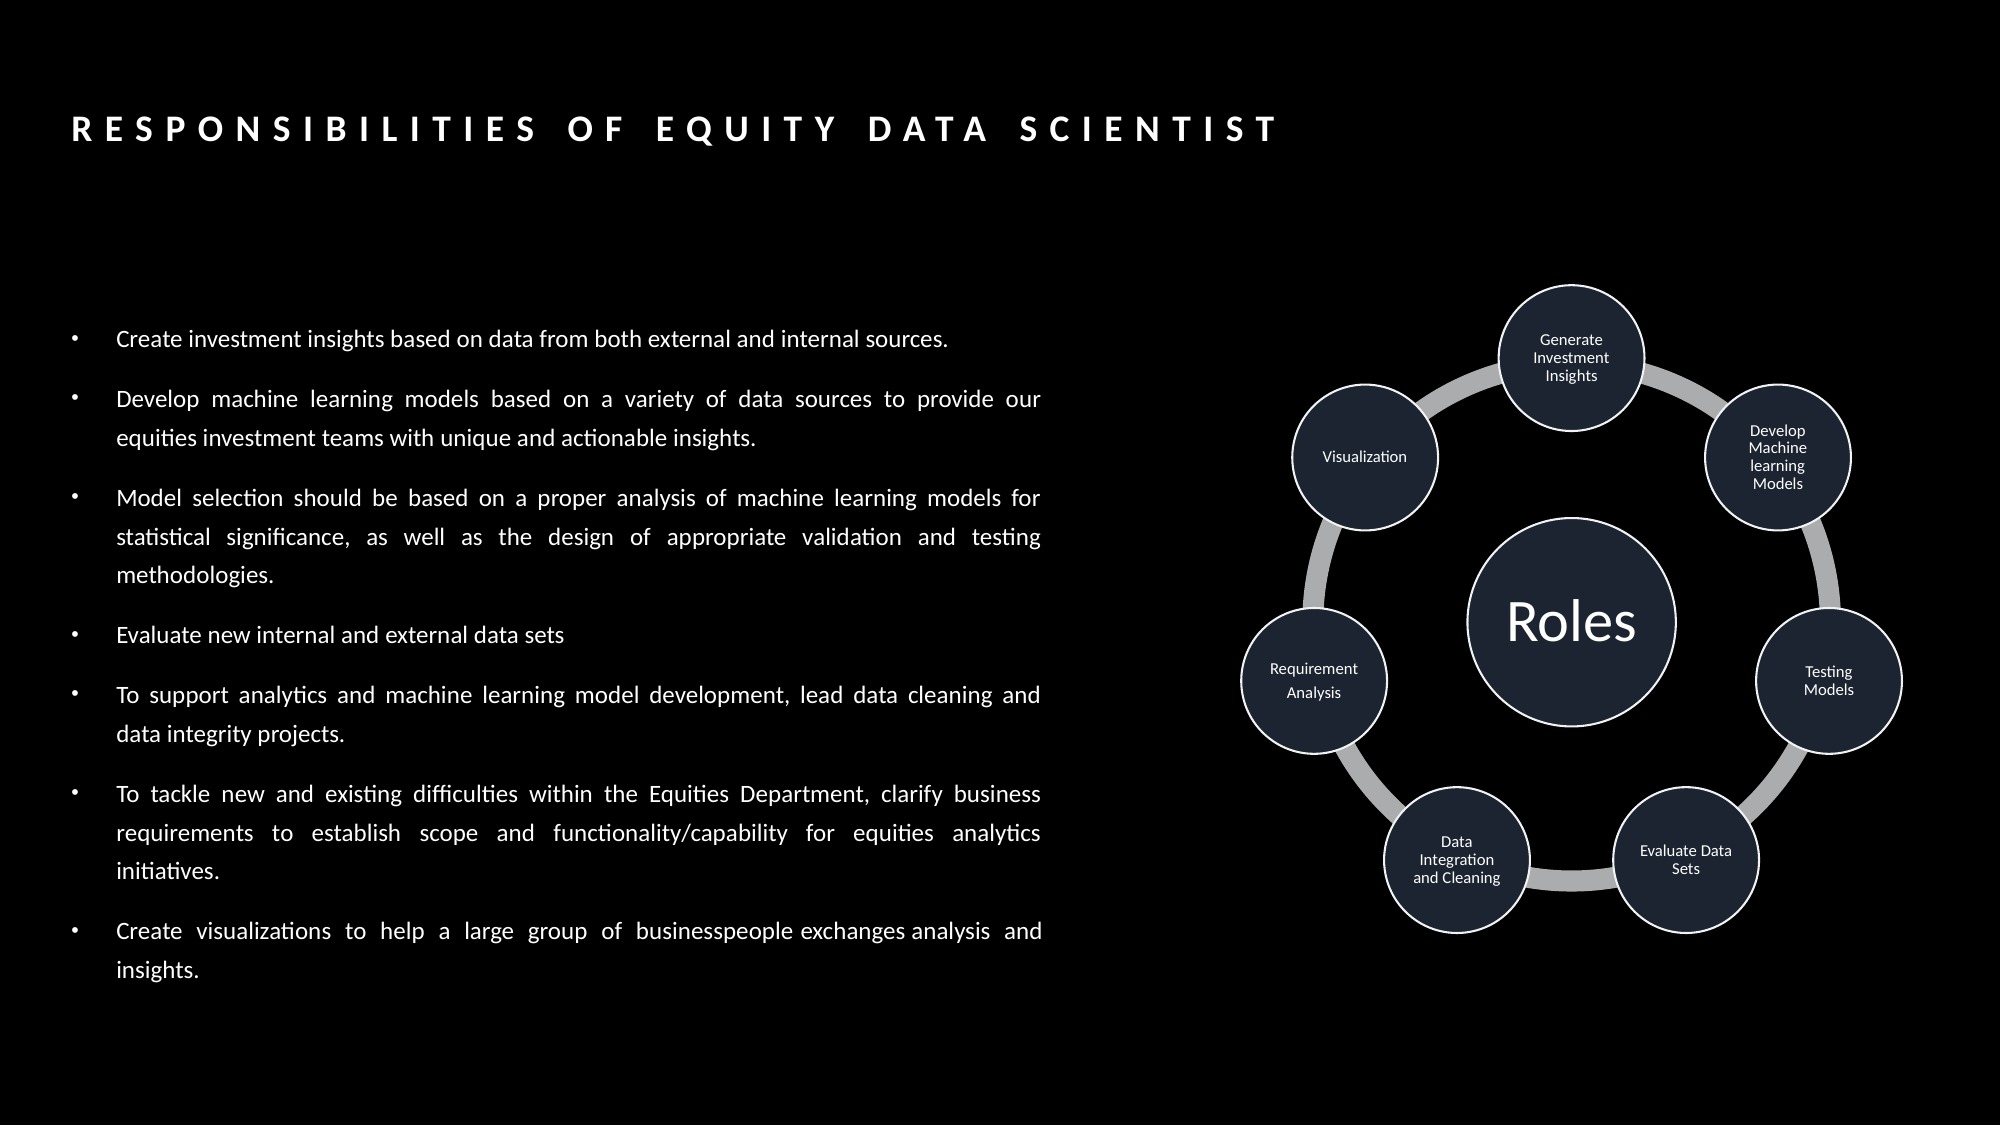

# responsibilities of Equity Data Scientist
Roles
Generate Investment Insights
Develop Machine learning Models
Testing Models
Evaluate Data Sets
Data Integration and Cleaning
Requirement
Analysis
Visualization
Create investment insights based on data from both external and internal sources.
Develop machine learning models based on a variety of data sources to provide our equities investment teams with unique and actionable insights.
Model selection should be based on a proper analysis of machine learning models for statistical significance, as well as the design of appropriate validation and testing methodologies.
Evaluate new internal and external data sets
To support analytics and machine learning model development, lead data cleaning and data integrity projects.
To tackle new and existing difficulties within the Equities Department, clarify business requirements to establish scope and functionality/capability for equities analytics initiatives.
Create visualizations to help a large group of businesspeople exchanges analysis and insights.